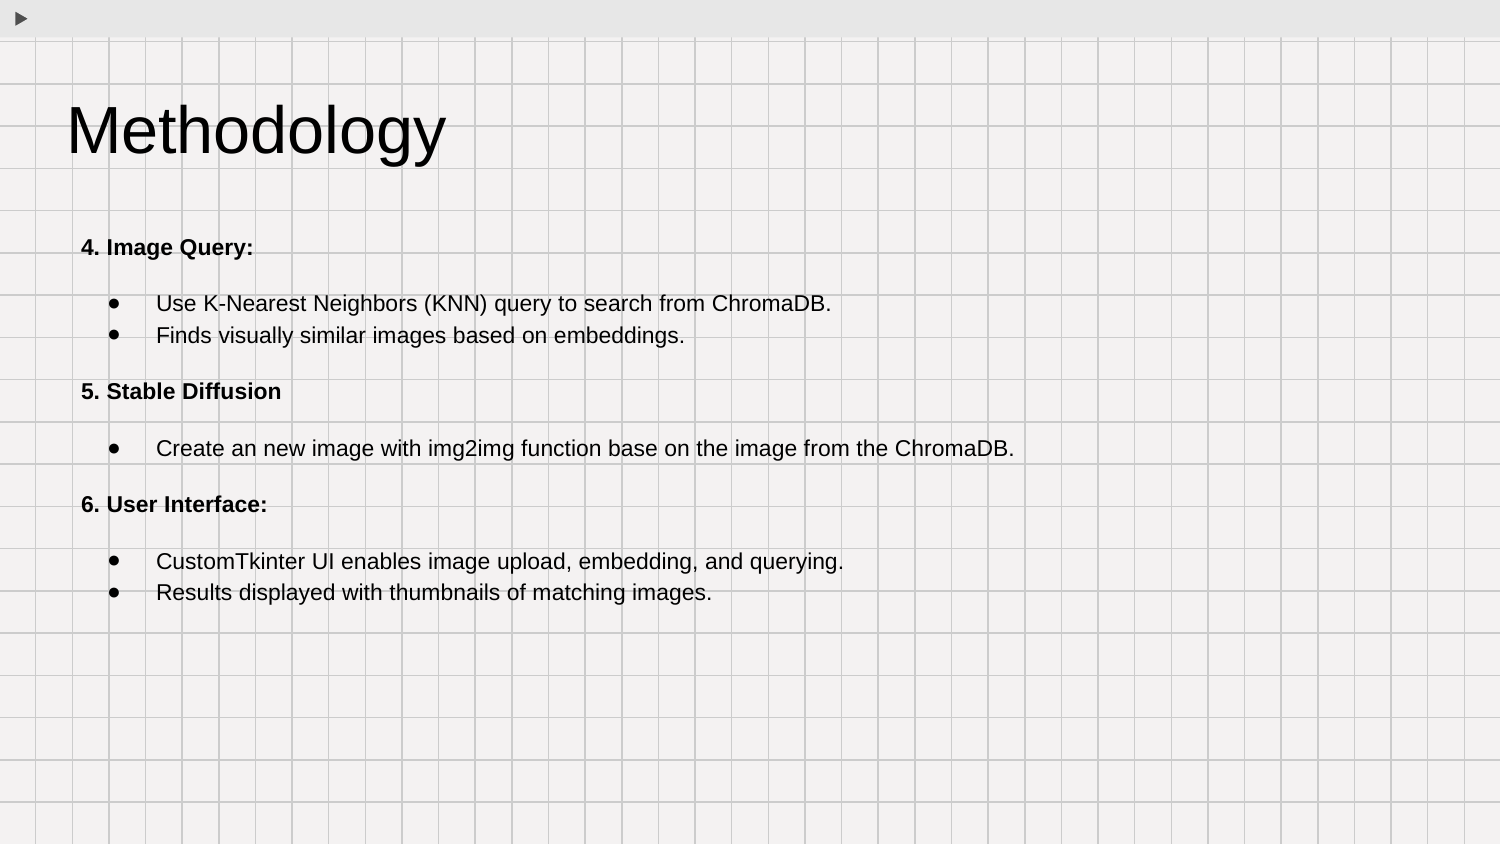

# Methodology
4. Image Query:
Use K-Nearest Neighbors (KNN) query to search from ChromaDB.
Finds visually similar images based on embeddings.
5. Stable Diffusion
Create an new image with img2img function base on the image from the ChromaDB.
6. User Interface:
CustomTkinter UI enables image upload, embedding, and querying.
Results displayed with thumbnails of matching images.